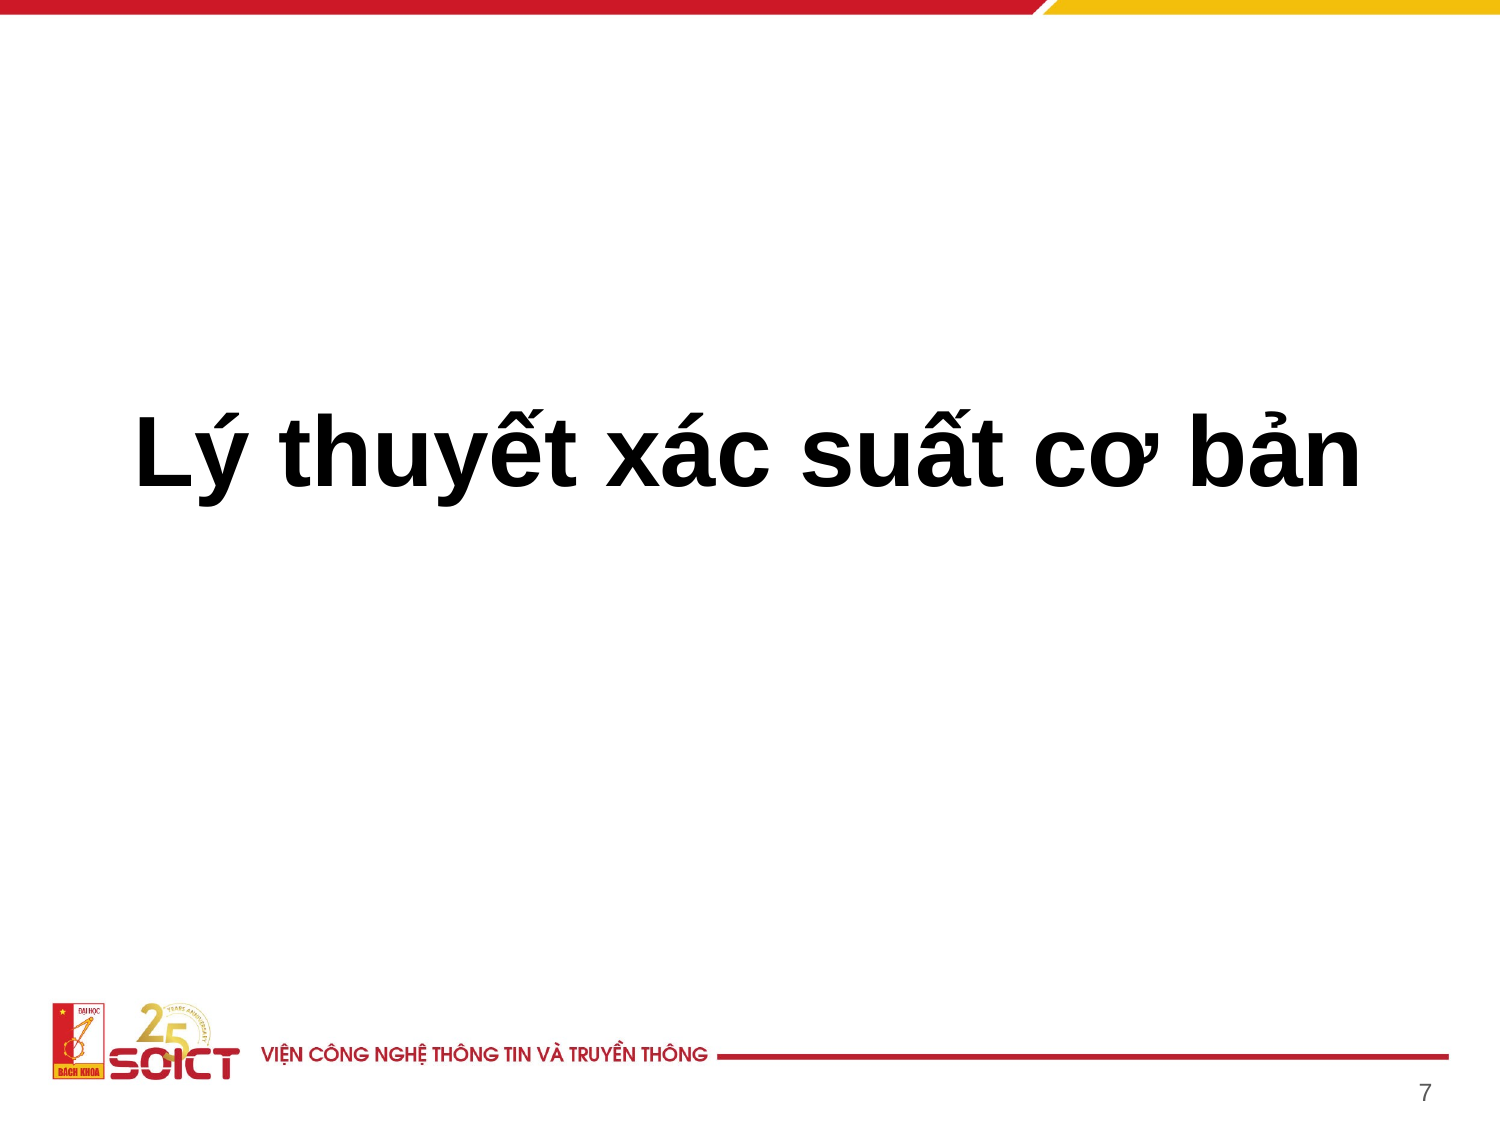

# Lý thuyết xác suất cơ bản
7